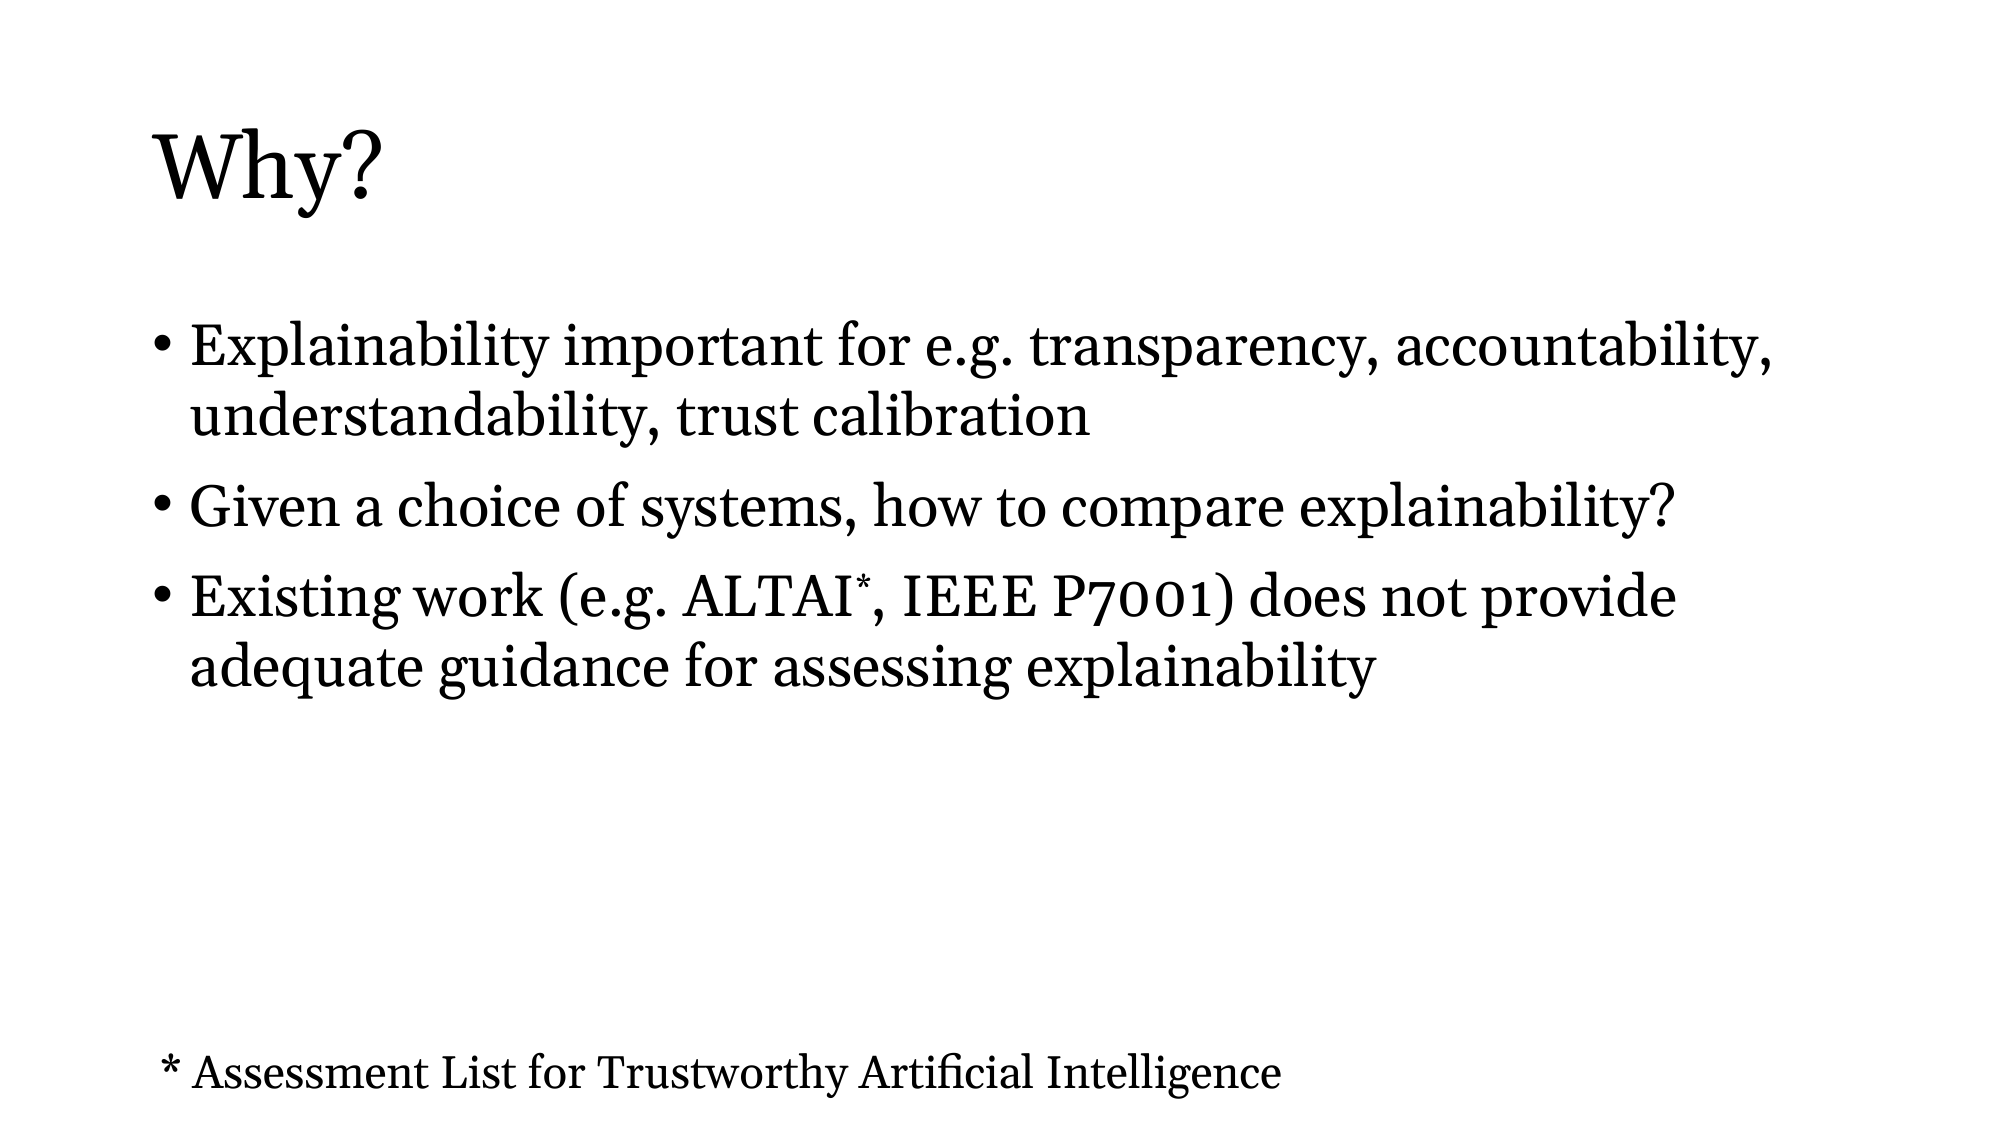

# Why?
Explainability important for e.g. transparency, accountability, understandability, trust calibration
Given a choice of systems, how to compare explainability?
Existing work (e.g. ALTAI*, IEEE P7001) does not provide adequate guidance for assessing explainability
* Assessment List for Trustworthy Artificial Intelligence